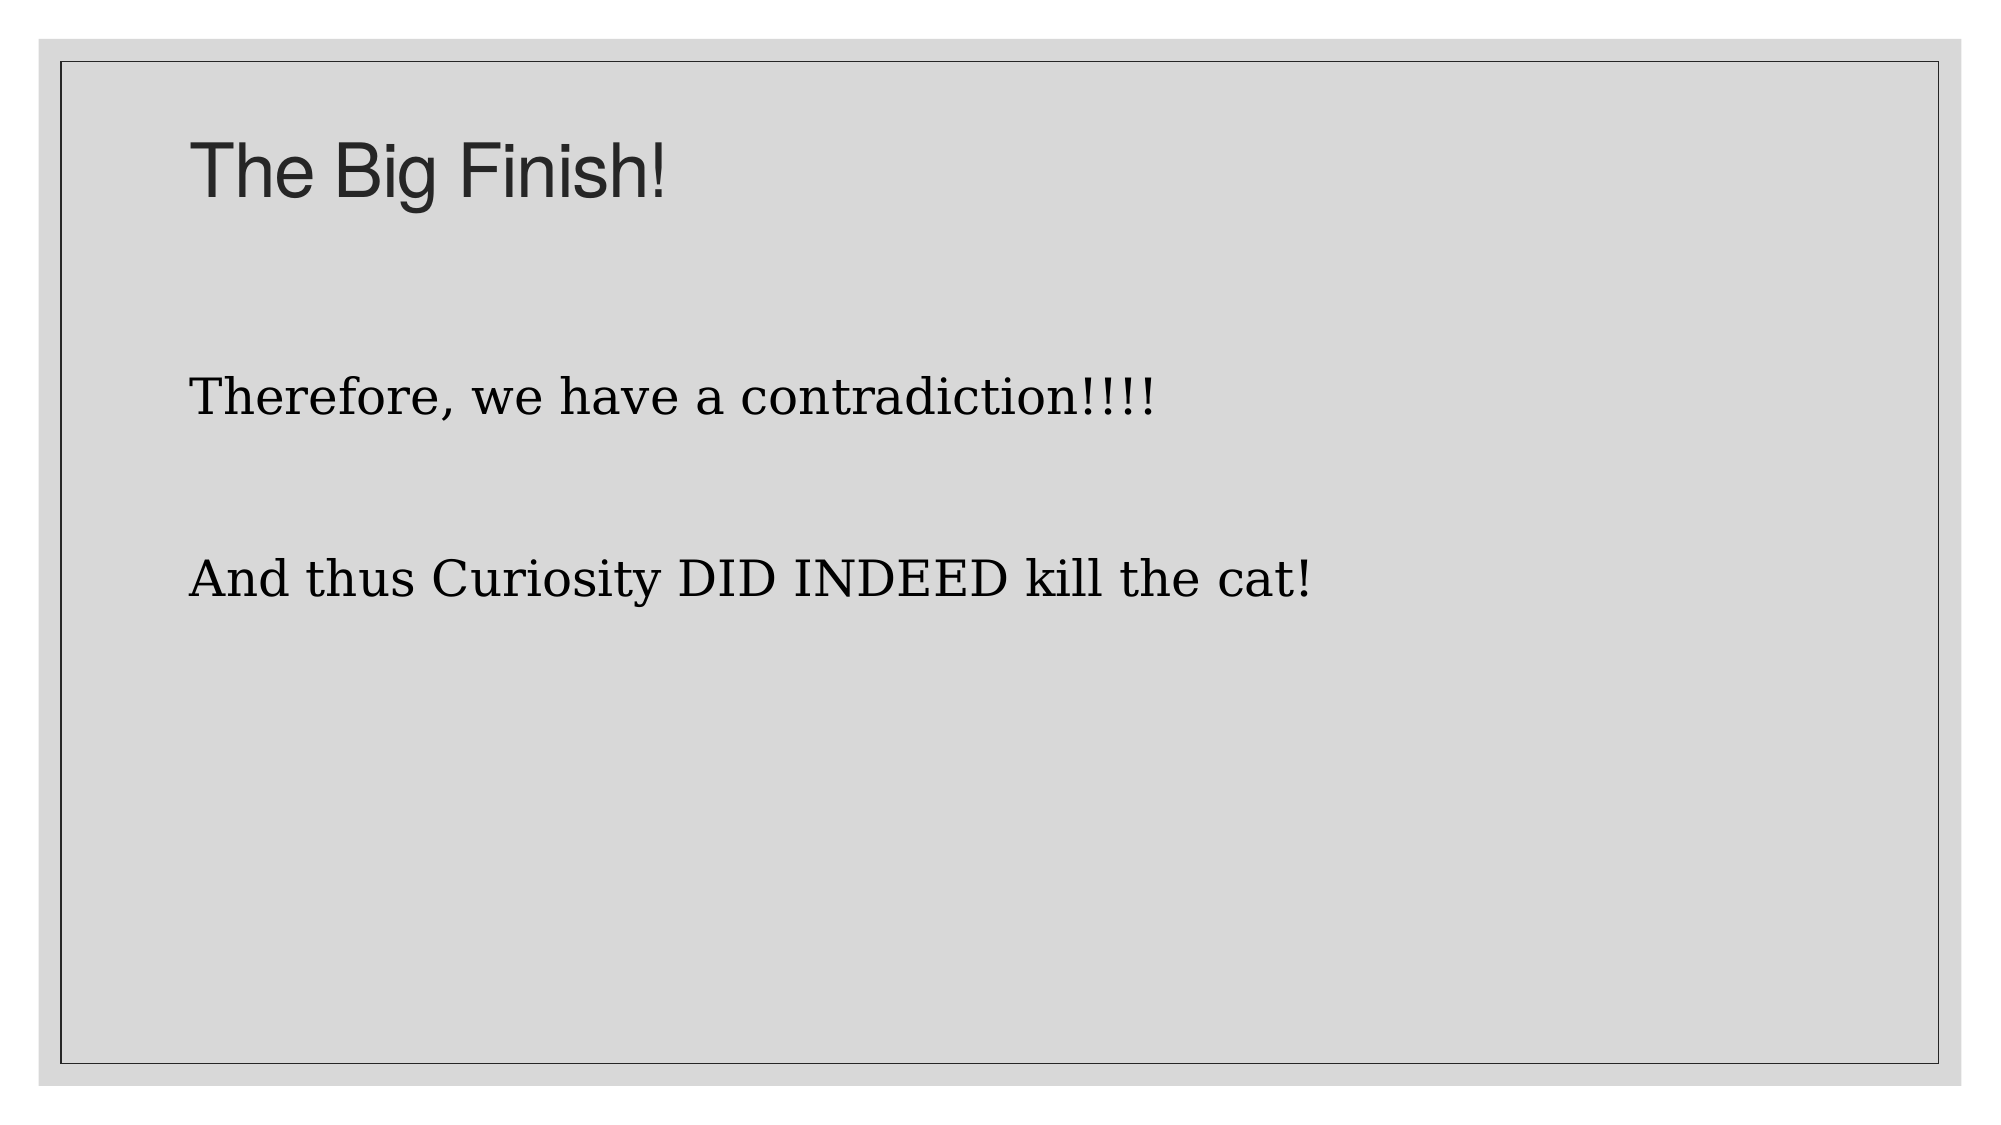

# The Big Finish!
Therefore, we have a contradiction!!!!

And thus Curiosity DID INDEED kill the cat!